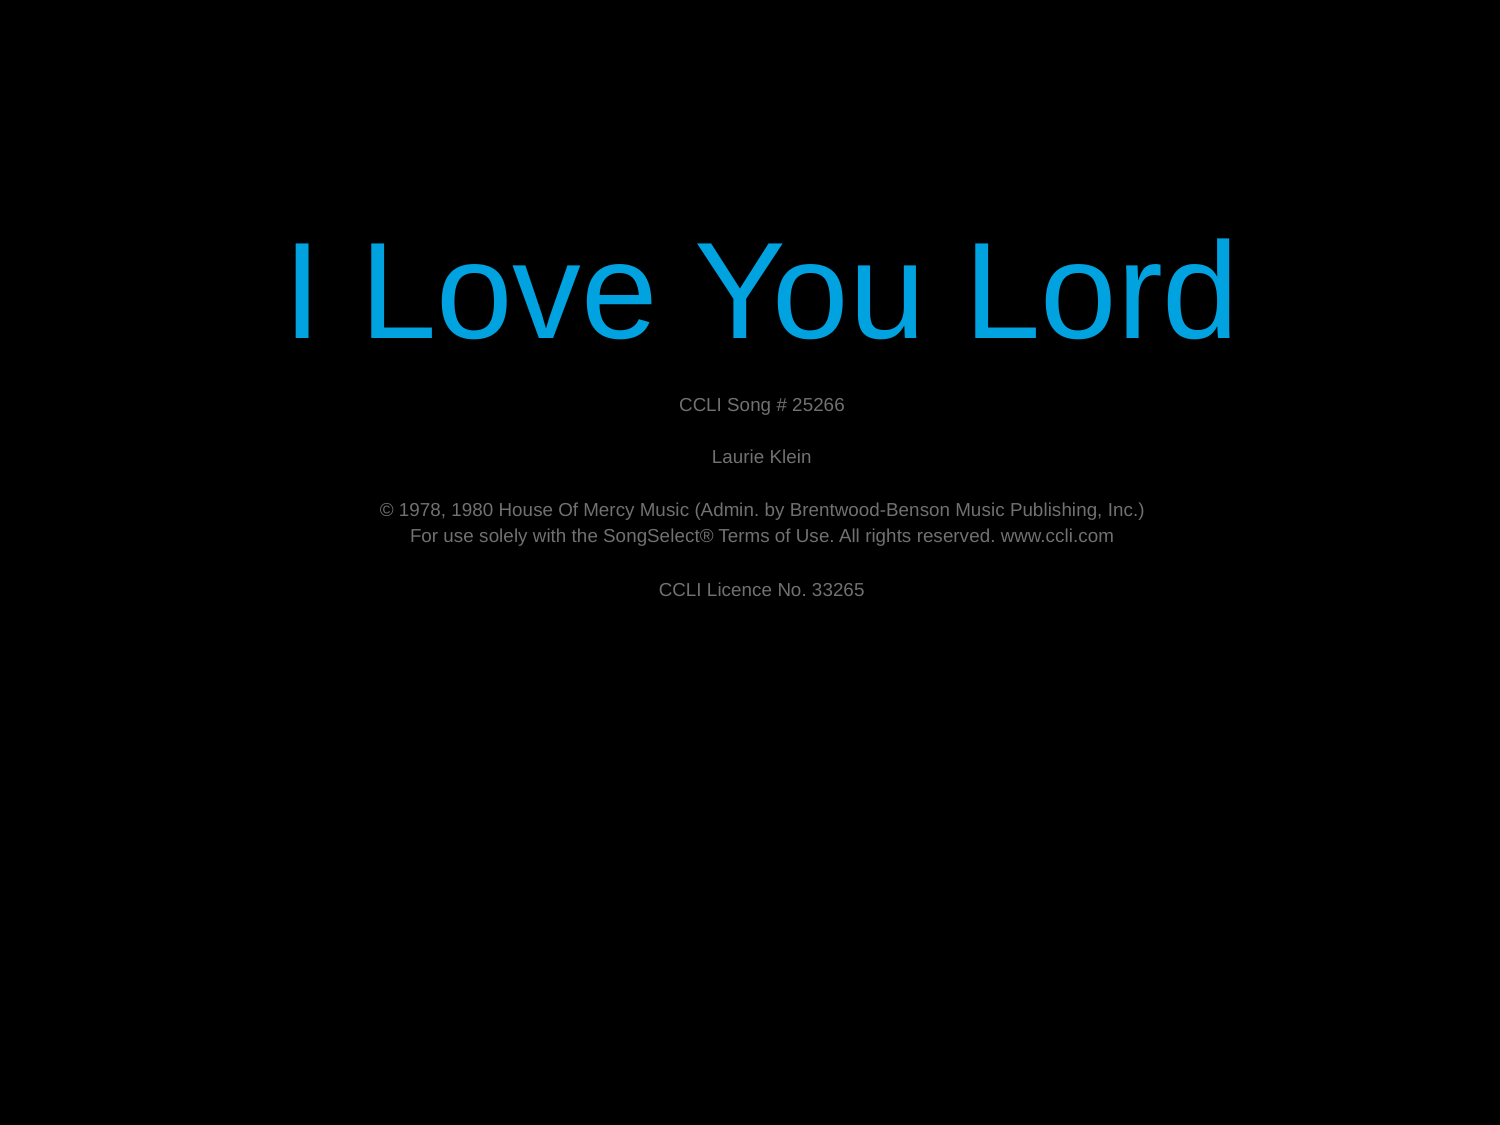

I Love You Lord
CCLI Song # 25266

Laurie Klein

© 1978, 1980 House Of Mercy Music (Admin. by Brentwood-Benson Music Publishing, Inc.)
For use solely with the SongSelect® Terms of Use. All rights reserved. www.ccli.com

CCLI Licence No. 33265